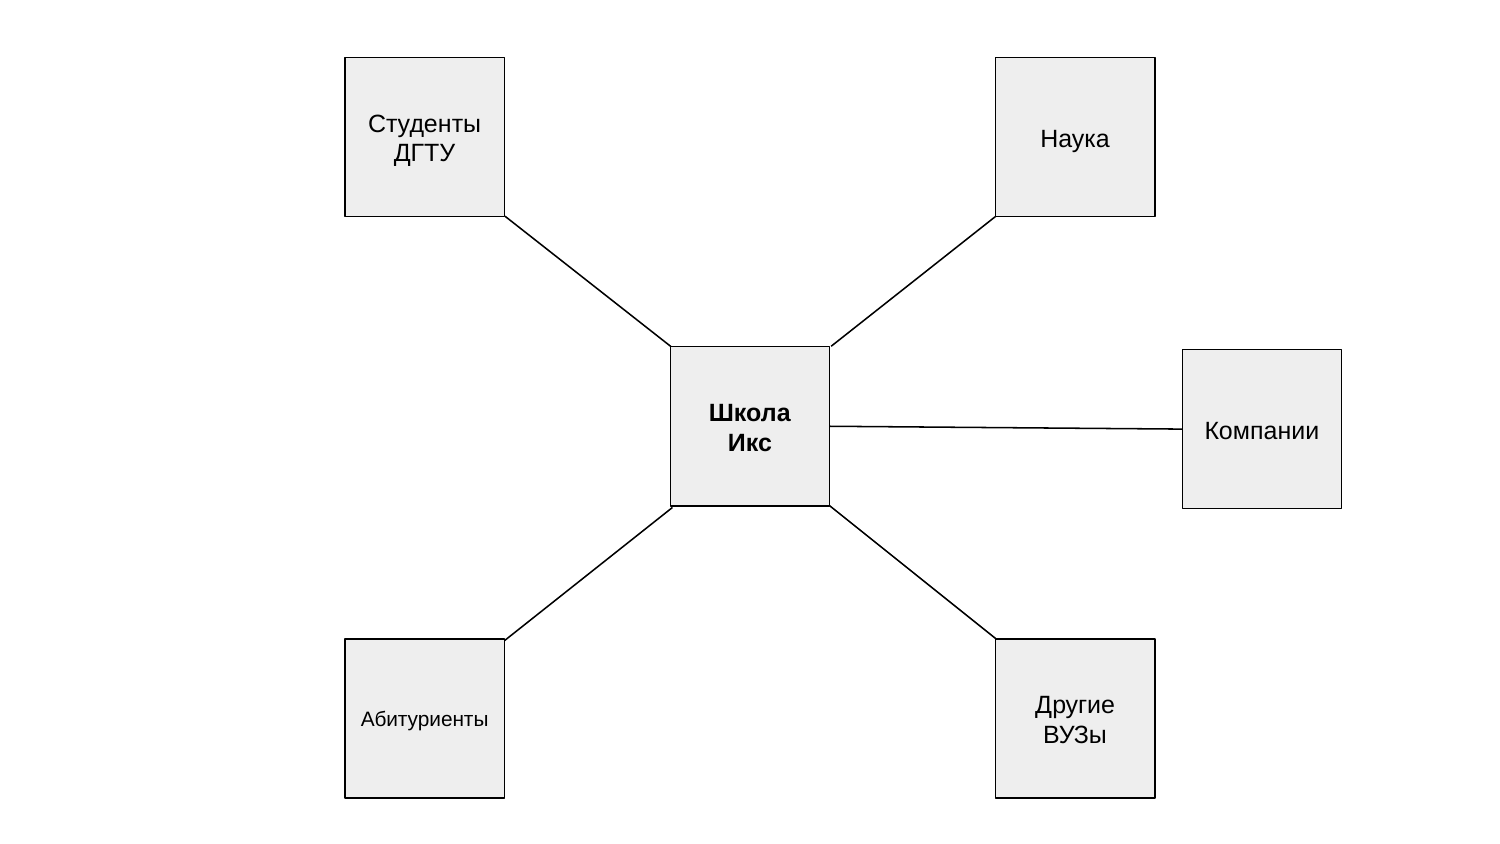

Студенты
ДГТУ
Наука
Школа Икс
Компании
Абитуриенты
Другие ВУЗы